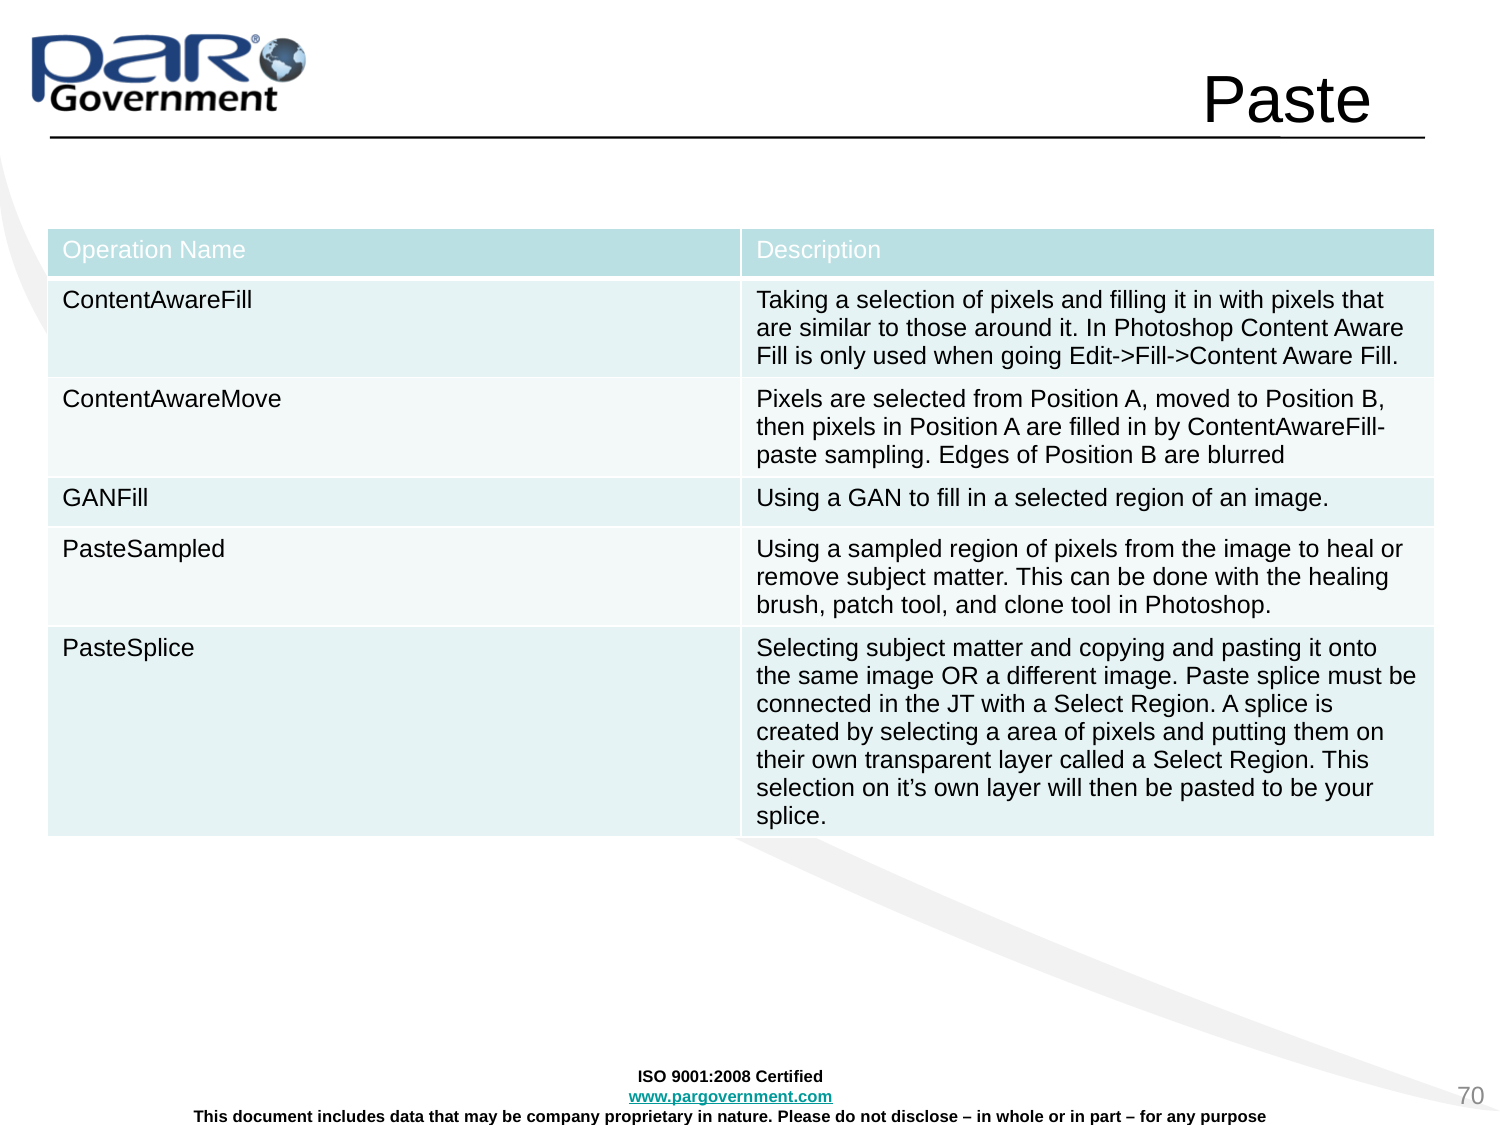

# Paste
| Operation Name | Description |
| --- | --- |
| ContentAwareFill | Taking a selection of pixels and filling it in with pixels that are similar to those around it. In Photoshop Content Aware Fill is only used when going Edit->Fill->Content Aware Fill. |
| ContentAwareMove | Pixels are selected from Position A, moved to Position B, then pixels in Position A are filled in by ContentAwareFill-paste sampling. Edges of Position B are blurred |
| GANFill | Using a GAN to fill in a selected region of an image. |
| PasteSampled | Using a sampled region of pixels from the image to heal or remove subject matter. This can be done with the healing brush, patch tool, and clone tool in Photoshop. |
| PasteSplice | Selecting subject matter and copying and pasting it onto the same image OR a different image. Paste splice must be connected in the JT with a Select Region. A splice is created by selecting a area of pixels and putting them on their own transparent layer called a Select Region. This selection on it’s own layer will then be pasted to be your splice. |
70